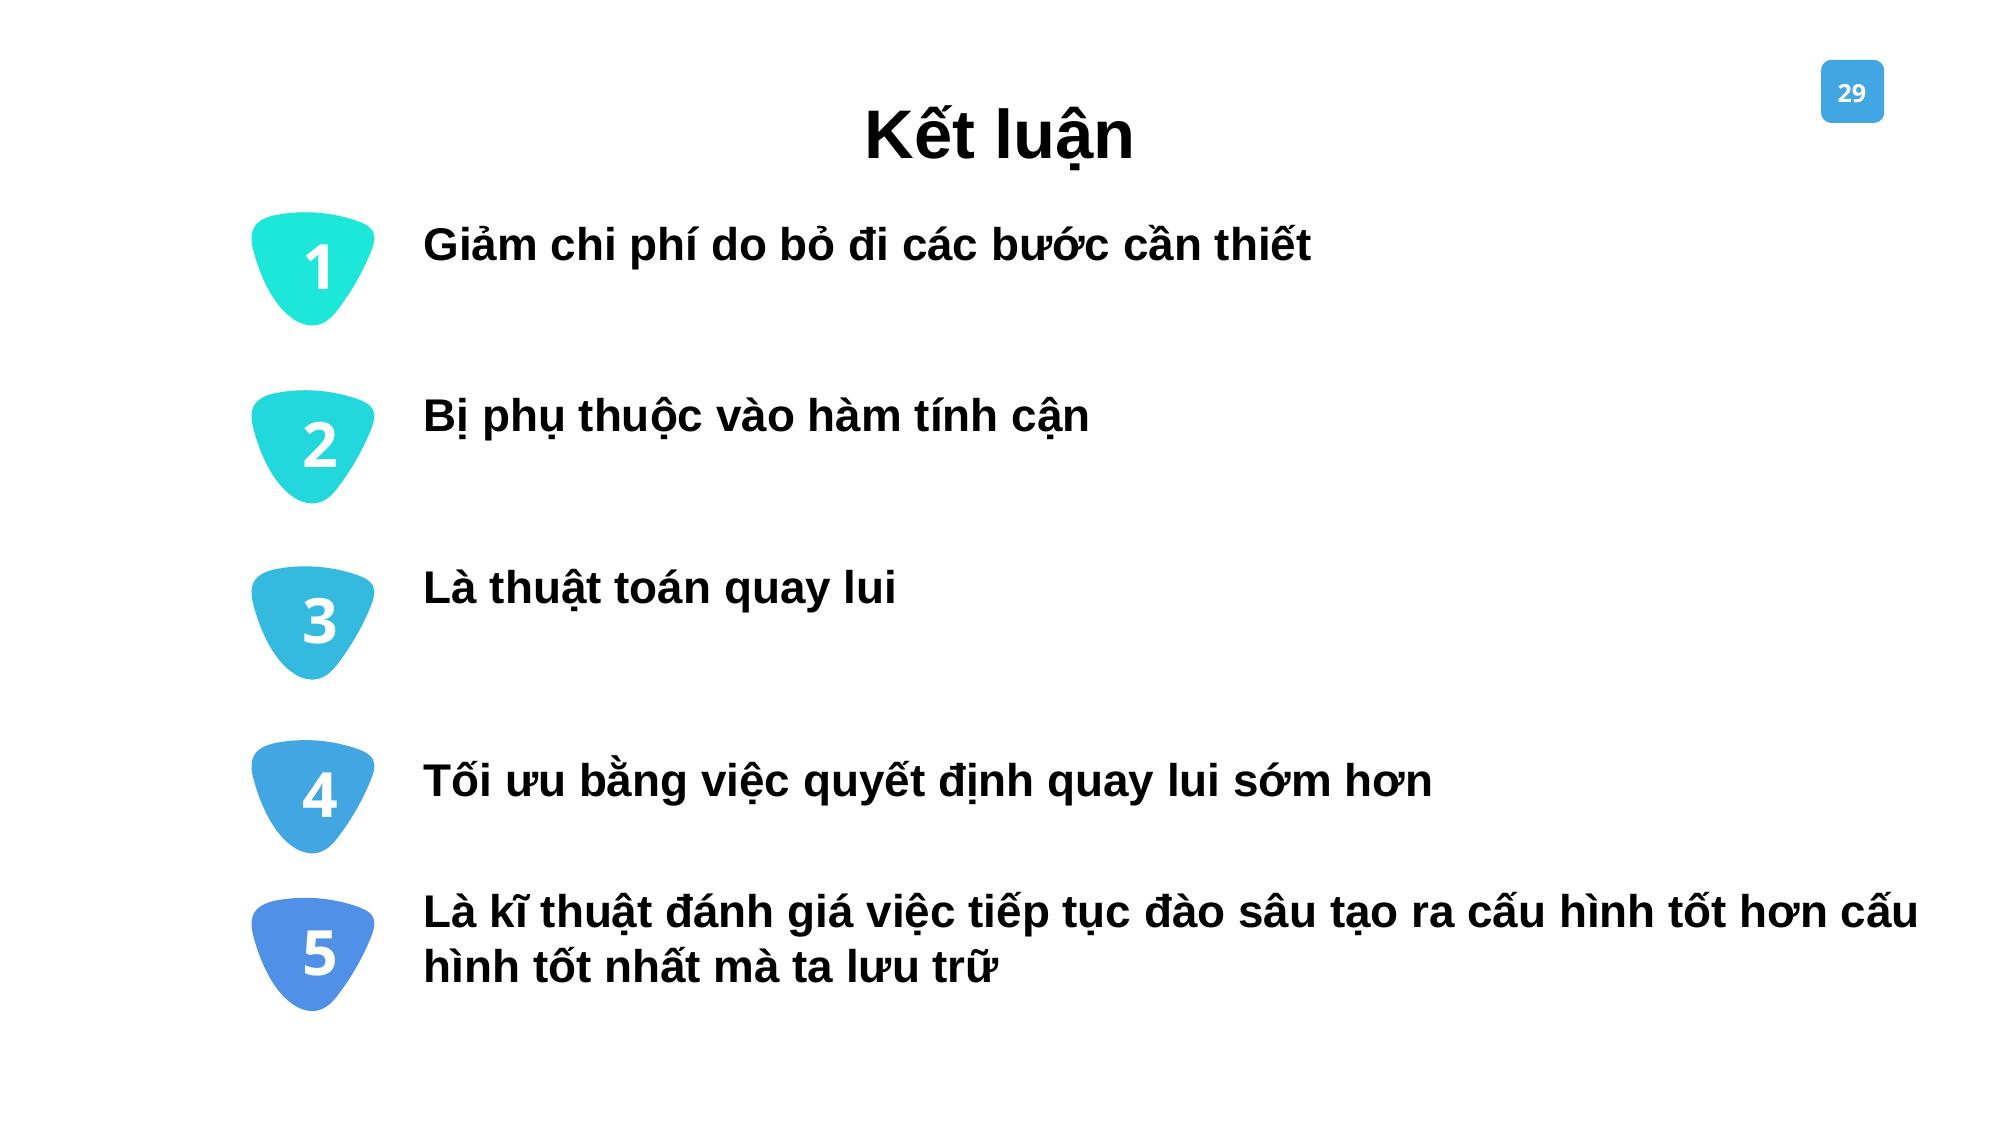

Kết luận

Giảm chi phí do bỏ đi các bước cần thiết
1

Bị phụ thuộc vào hàm tính cận
2
Là thuật toán quay lui

3

Tối ưu bằng việc quyết định quay lui sớm hơn
4
Là kĩ thuật đánh giá việc tiếp tục đào sâu tạo ra cấu hình tốt hơn cấu hình tốt nhất mà ta lưu trữ

5